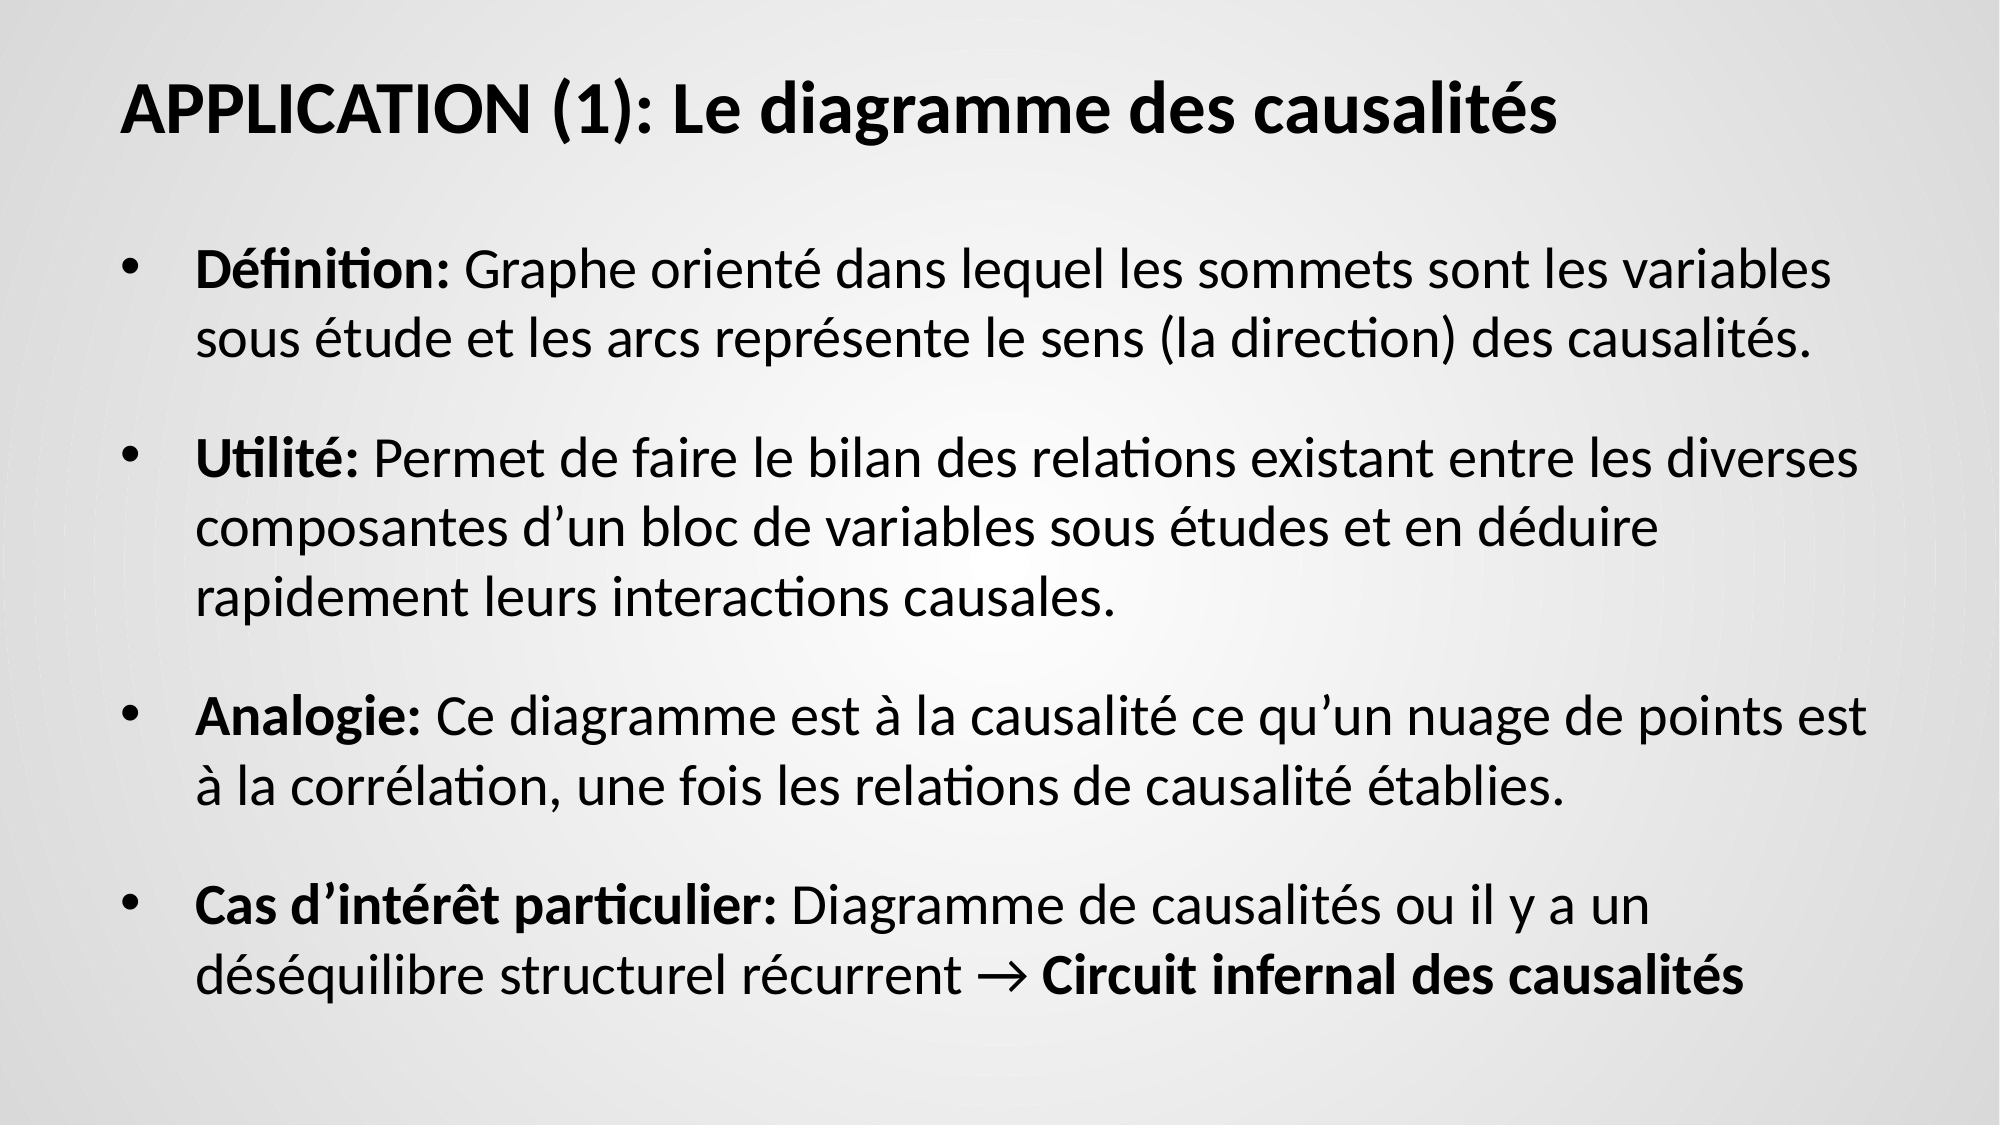

# APPLICATION (1): Le diagramme des causalités
Définition: Graphe orienté dans lequel les sommets sont les variables sous étude et les arcs représente le sens (la direction) des causalités.
Utilité: Permet de faire le bilan des relations existant entre les diverses composantes d’un bloc de variables sous études et en déduire rapidement leurs interactions causales.
Analogie: Ce diagramme est à la causalité ce qu’un nuage de points est à la corrélation, une fois les relations de causalité établies.
Cas d’intérêt particulier: Diagramme de causalités ou il y a un déséquilibre structurel récurrent → Circuit infernal des causalités